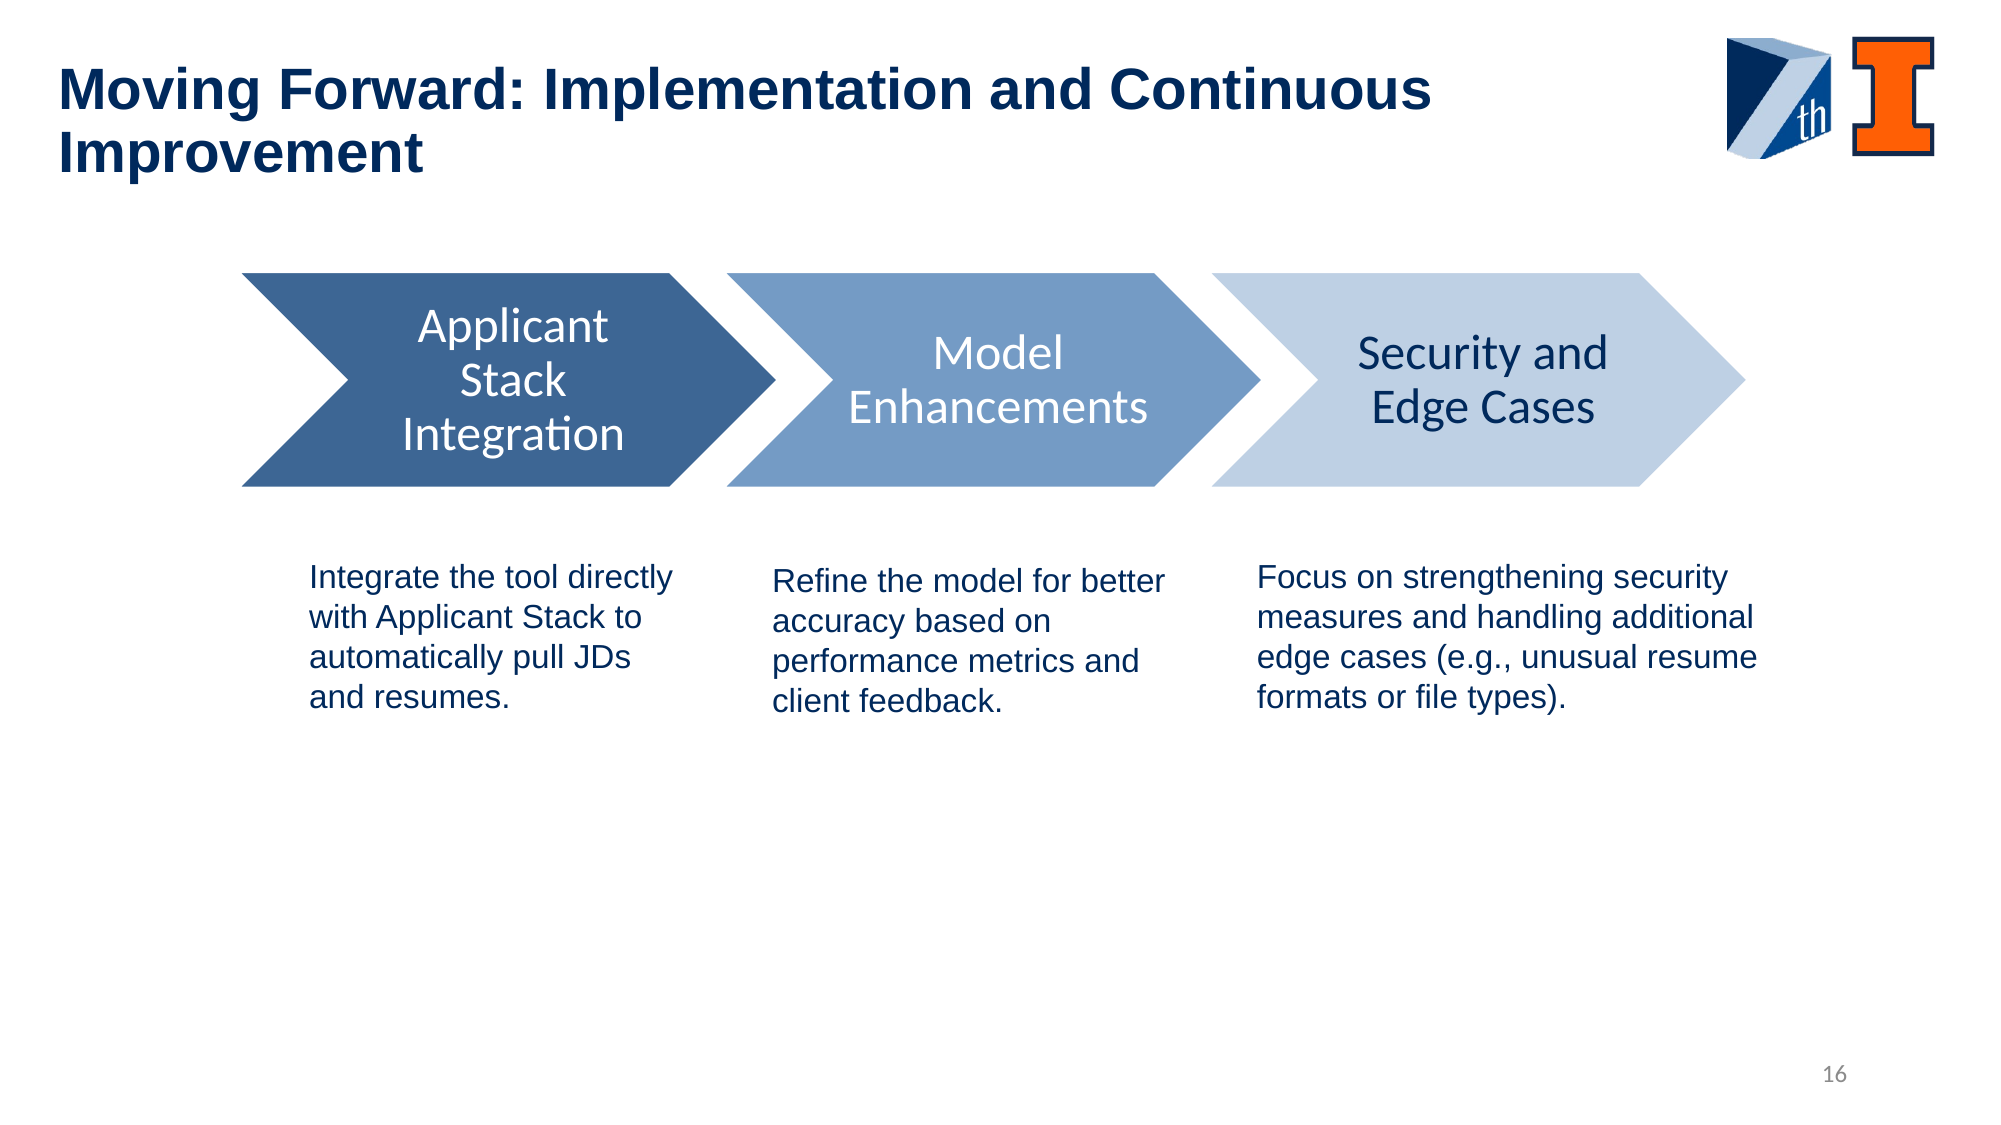

Moving Forward: Implementation and Continuous Improvement
Applicant Stack Integration
Model Enhancements
Security and Edge Cases
Integrate the tool directly with Applicant Stack to automatically pull JDs and resumes.
Focus on strengthening security measures and handling additional edge cases (e.g., unusual resume formats or file types).
Refine the model for better accuracy based on performance metrics and client feedback.
16